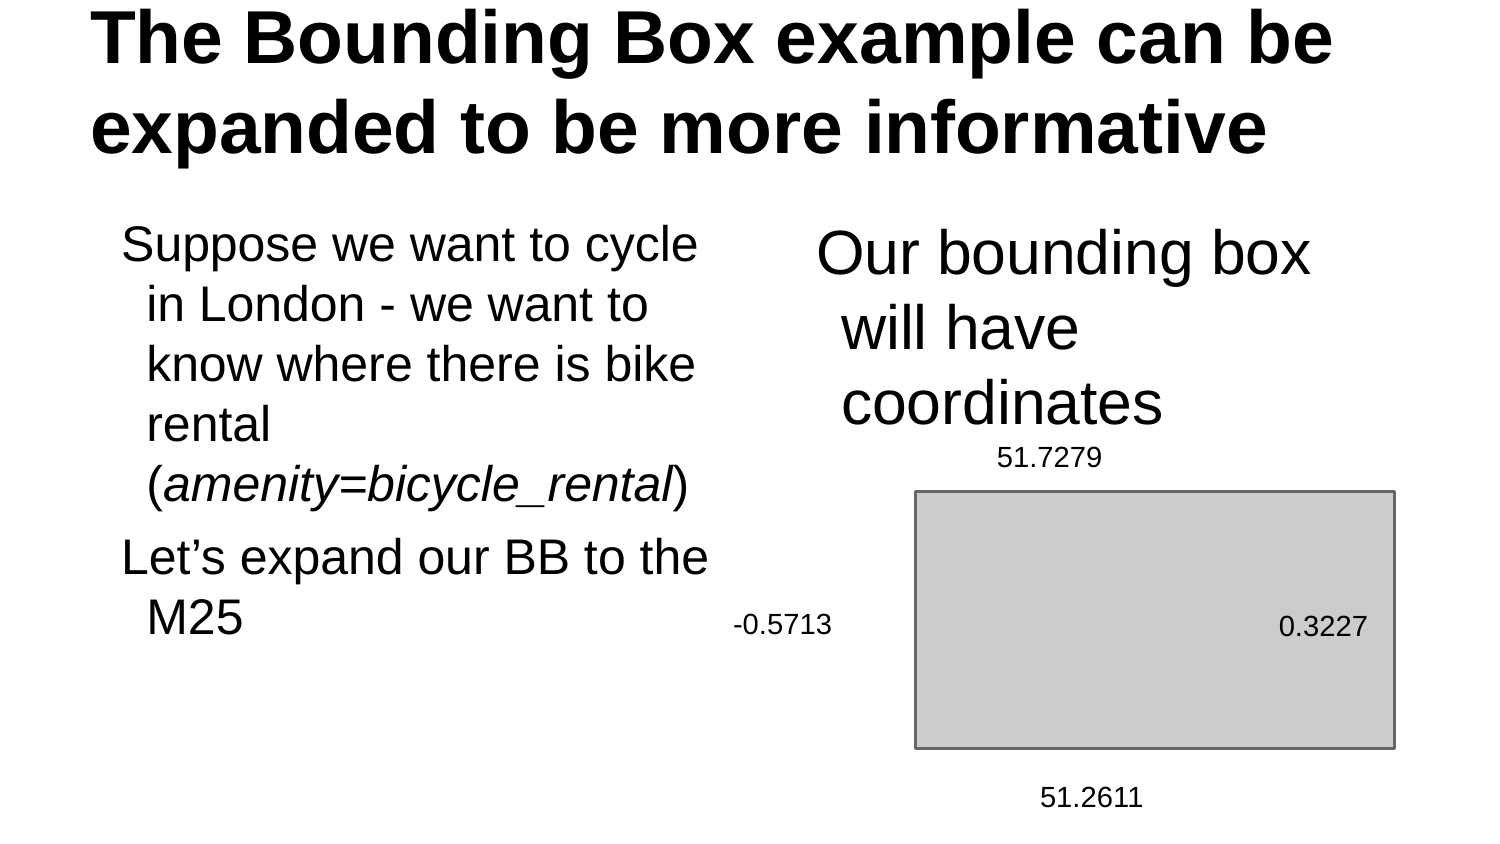

# The Bounding Box example can be expanded to be more informative
Suppose we want to cycle in London - we want to know where there is bike rental (amenity=bicycle_rental)
Let’s expand our BB to the M25
Our bounding box will have coordinates
51.7279

-0.5713
0.3227
51.2611